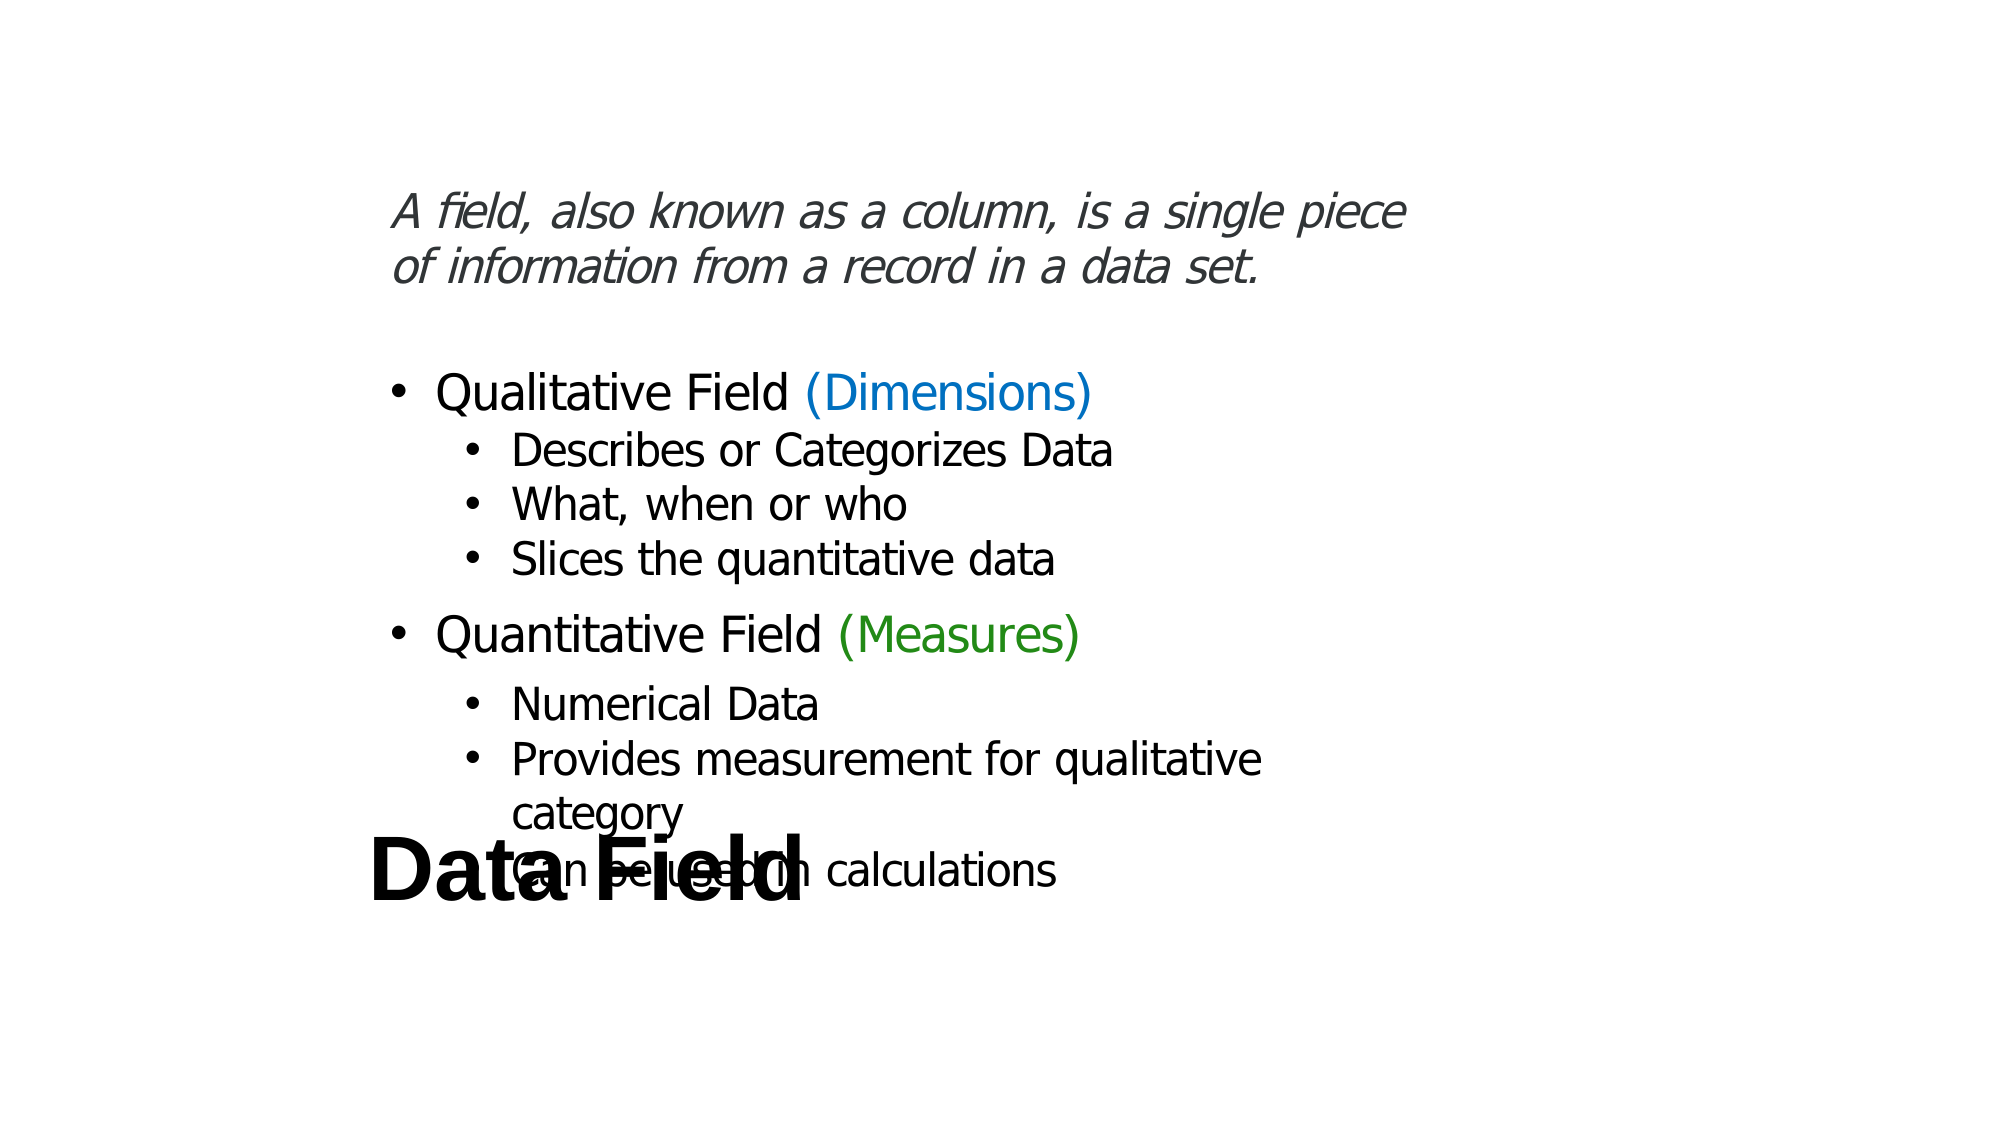

A field, also known as a column, is a single piece of information from a record in a data set.

Qualitative Field (Dimensions)
Describes or Categorizes Data
What, when or who
Slices the quantitative data
Quantitative Field (Measures)
Numerical Data
Provides measurement for qualitative category
Can be used in calculations
# Data Field
12